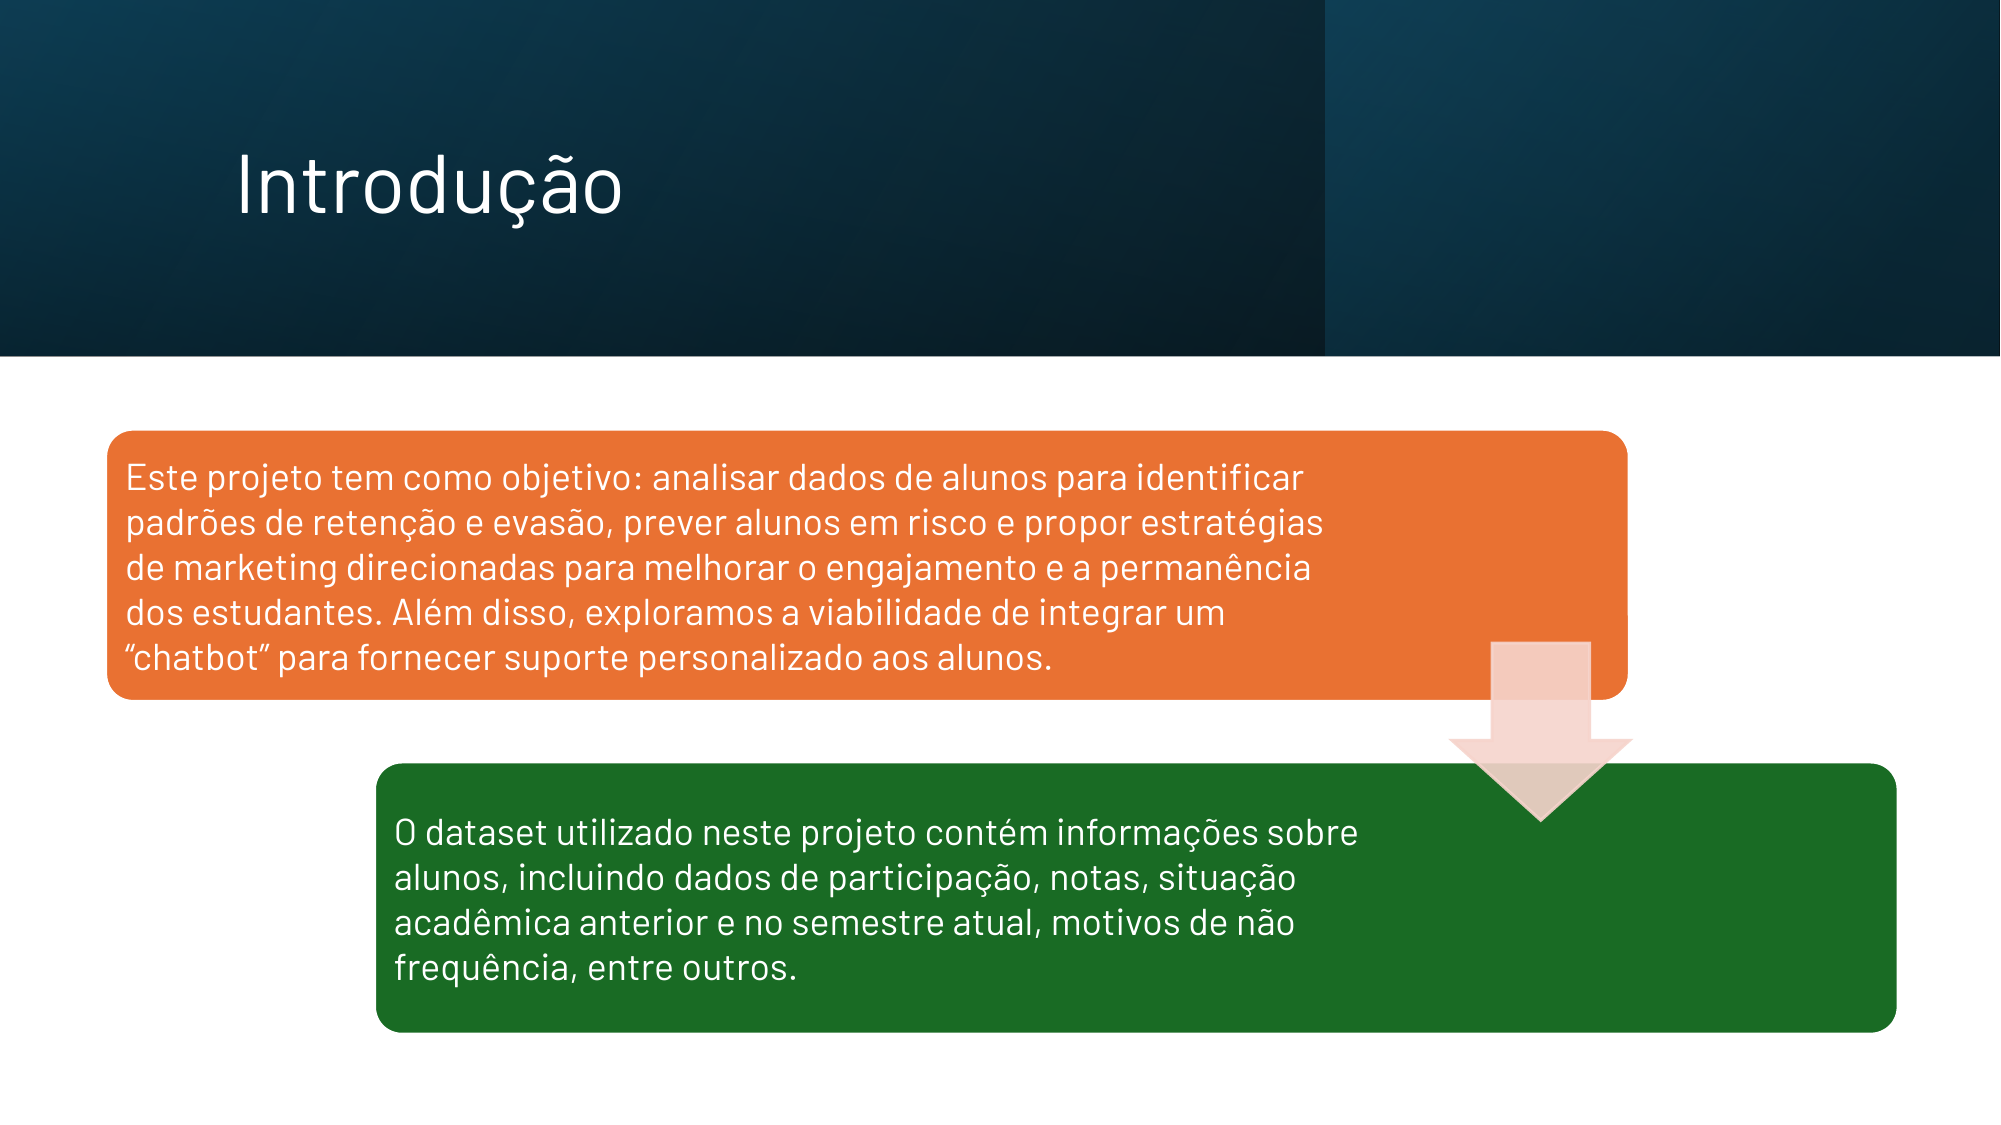

# Introdução

Este projeto tem como objetivo: analisar dados de alunos para identificar padrões de retenção e evasão, prever alunos em risco e propor estratégias de marketing direcionadas para melhorar o engajamento e a permanência dos estudantes. Além disso, exploramos a viabilidade de integrar um “chatbot” para fornecer suporte personalizado aos alunos.

O dataset utilizado neste projeto contém informações sobre alunos, incluindo dados de participação, notas, situação acadêmica anterior e no semestre atual, motivos de não frequência, entre outros.